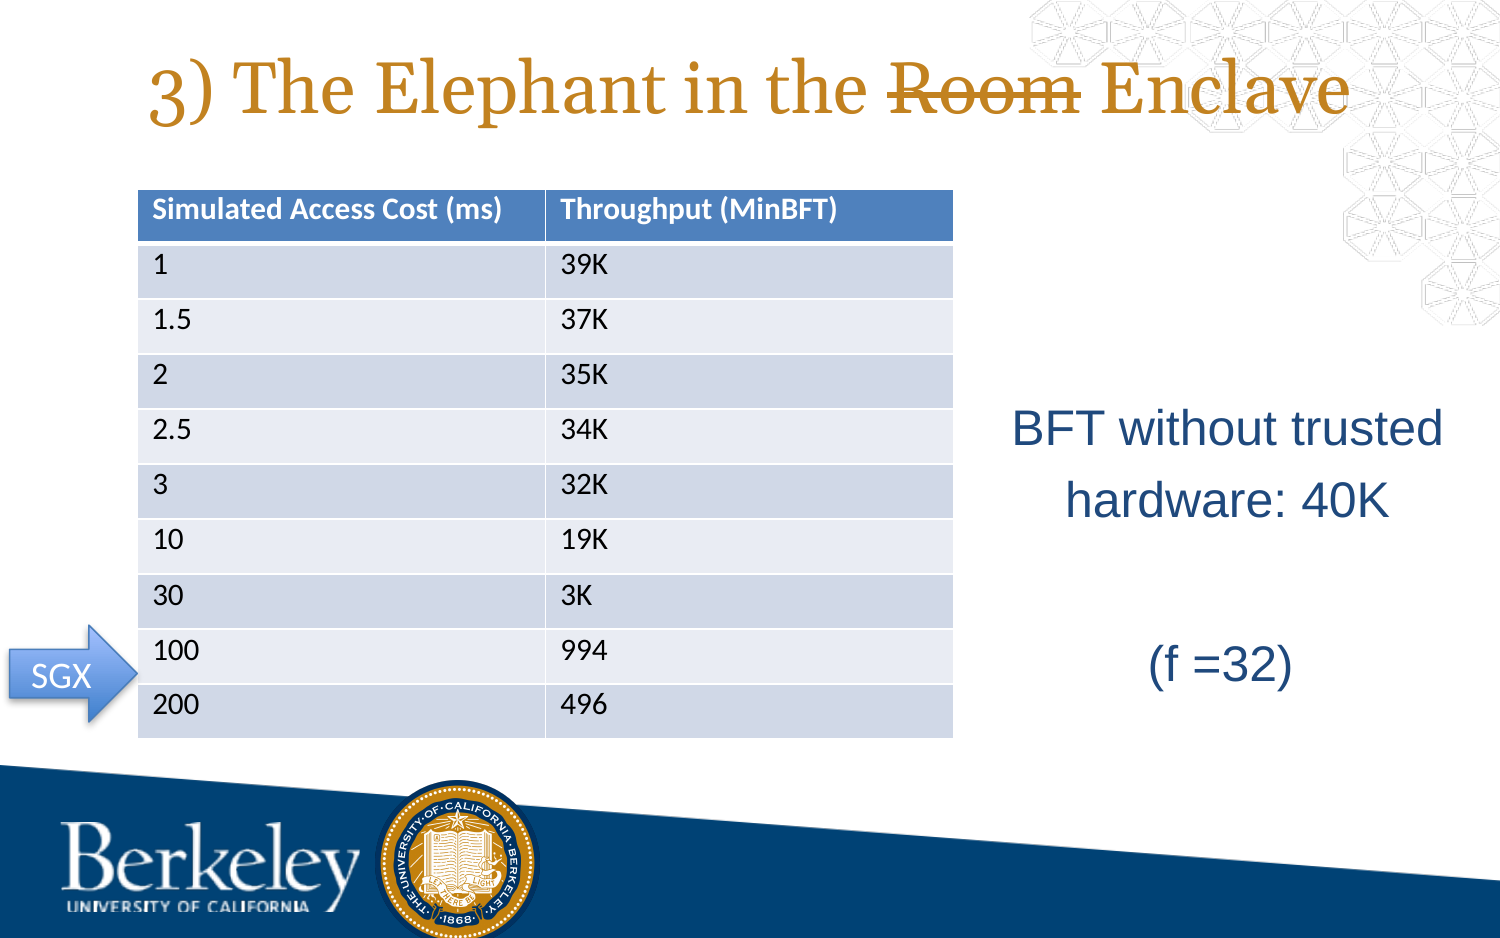

# 3) The Elephant in the Room Enclave
| Simulated Access Cost (ms) | Throughput (MinBFT) |
| --- | --- |
| 1 | 39K |
| 1.5 | 37K |
| 2 | 35K |
| 2.5 | 34K |
| 3 | 32K |
| 10 | 19K |
| 30 | 3K |
| 100 | 994 |
| 200 | 496 |
BFT without trusted hardware: 40K

(f =32)
SGX